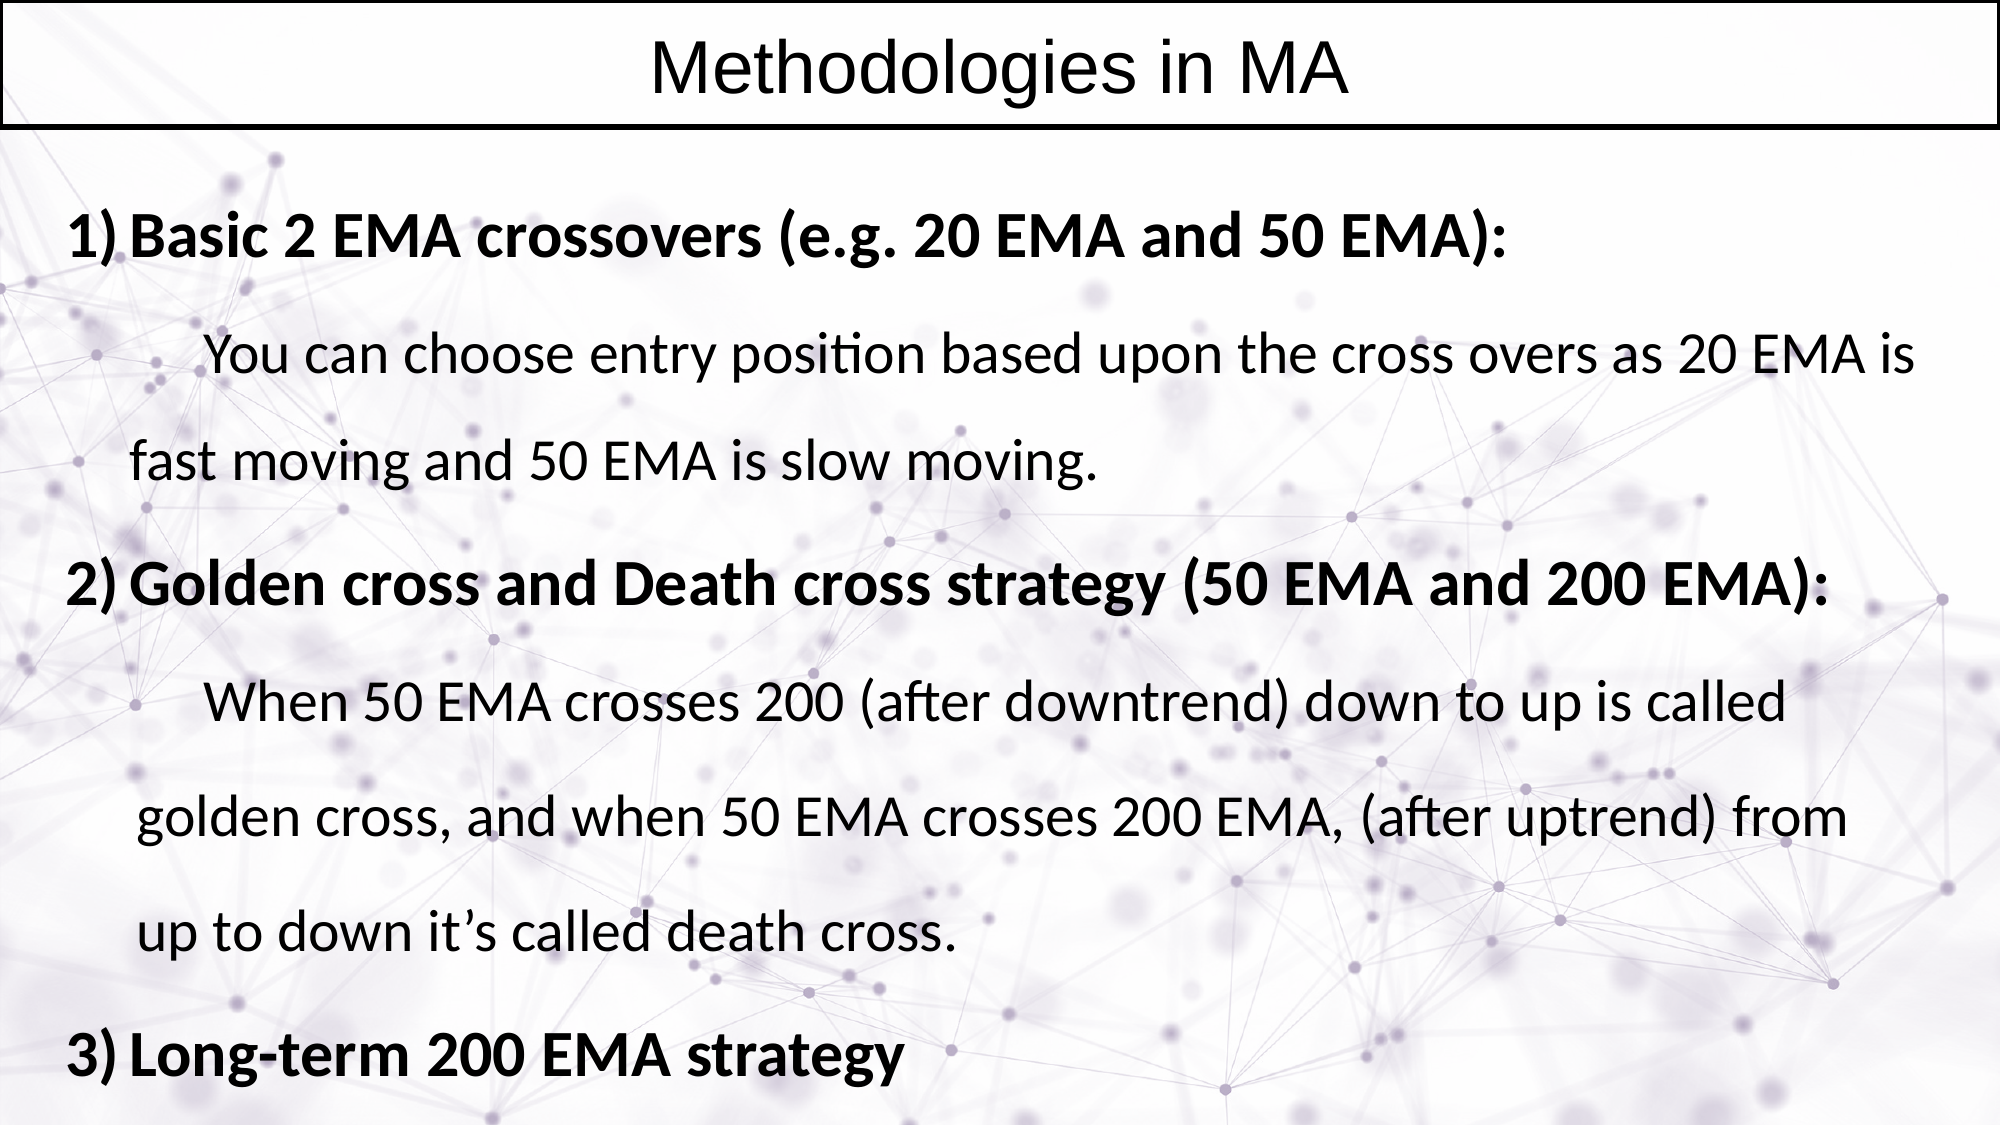

# Methodologies in MA
Basic 2 EMA crossovers (e.g. 20 EMA and 50 EMA):
You can choose entry position based upon the cross overs as 20 EMA is fast moving and 50 EMA is slow moving.
Golden cross and Death cross strategy (50 EMA and 200 EMA):
When 50 EMA crosses 200 (after downtrend) down to up is called
      golden cross, and when 50 EMA crosses 200 EMA, (after uptrend) from
      up to down it’s called death cross.
Long-term 200 EMA strategy